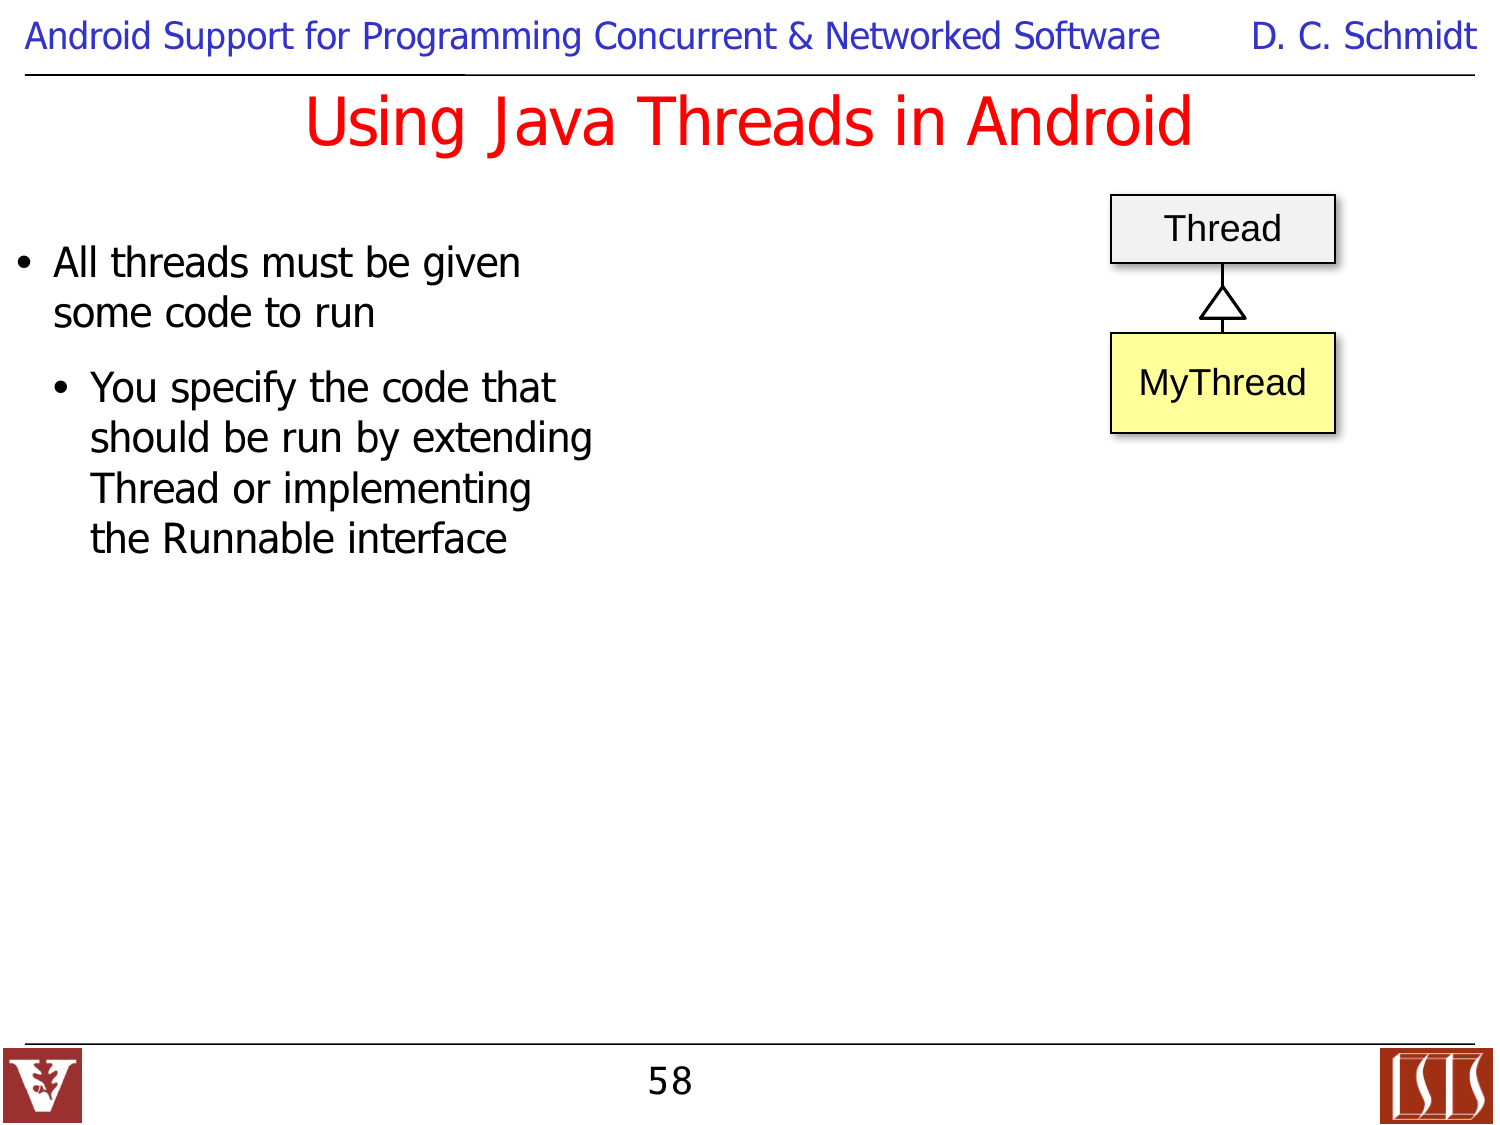

# Using Java Threads in Android
Thread
All threads must be given some code to run
You specify the code that should be run by extending Thread or implementing the Runnable interface

MyThread